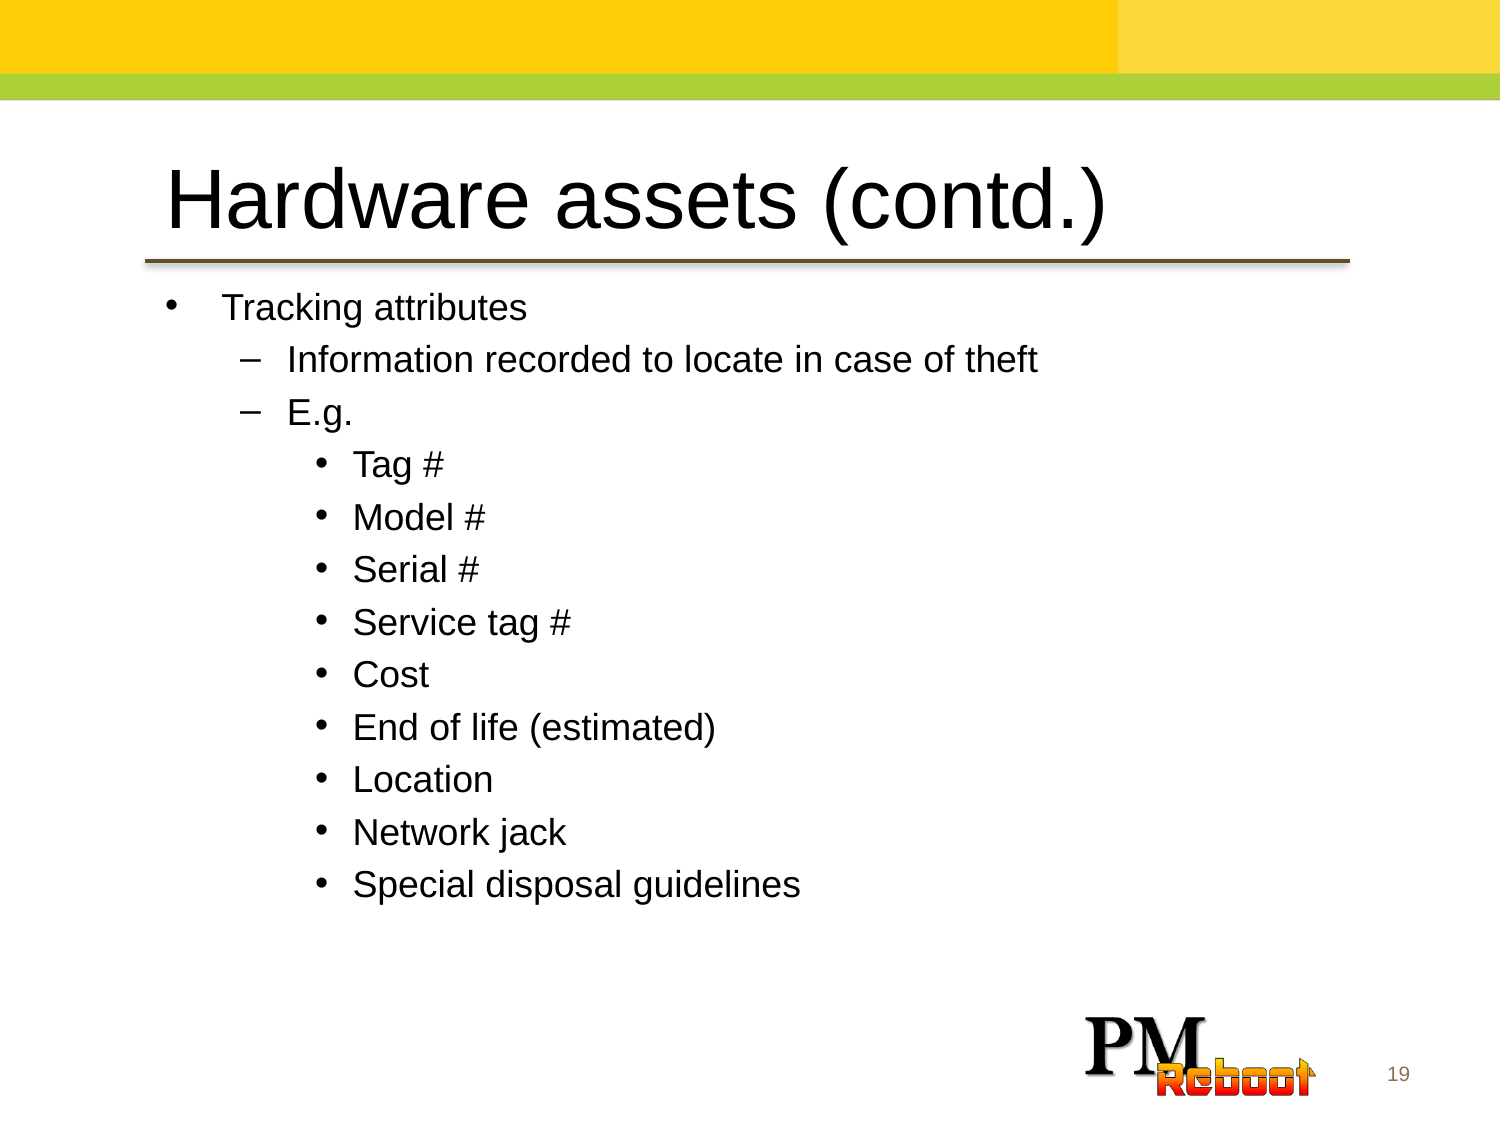

Hardware assets (contd.)
Tracking attributes
Information recorded to locate in case of theft
E.g.
Tag #
Model #
Serial #
Service tag #
Cost
End of life (estimated)
Location
Network jack
Special disposal guidelines
19